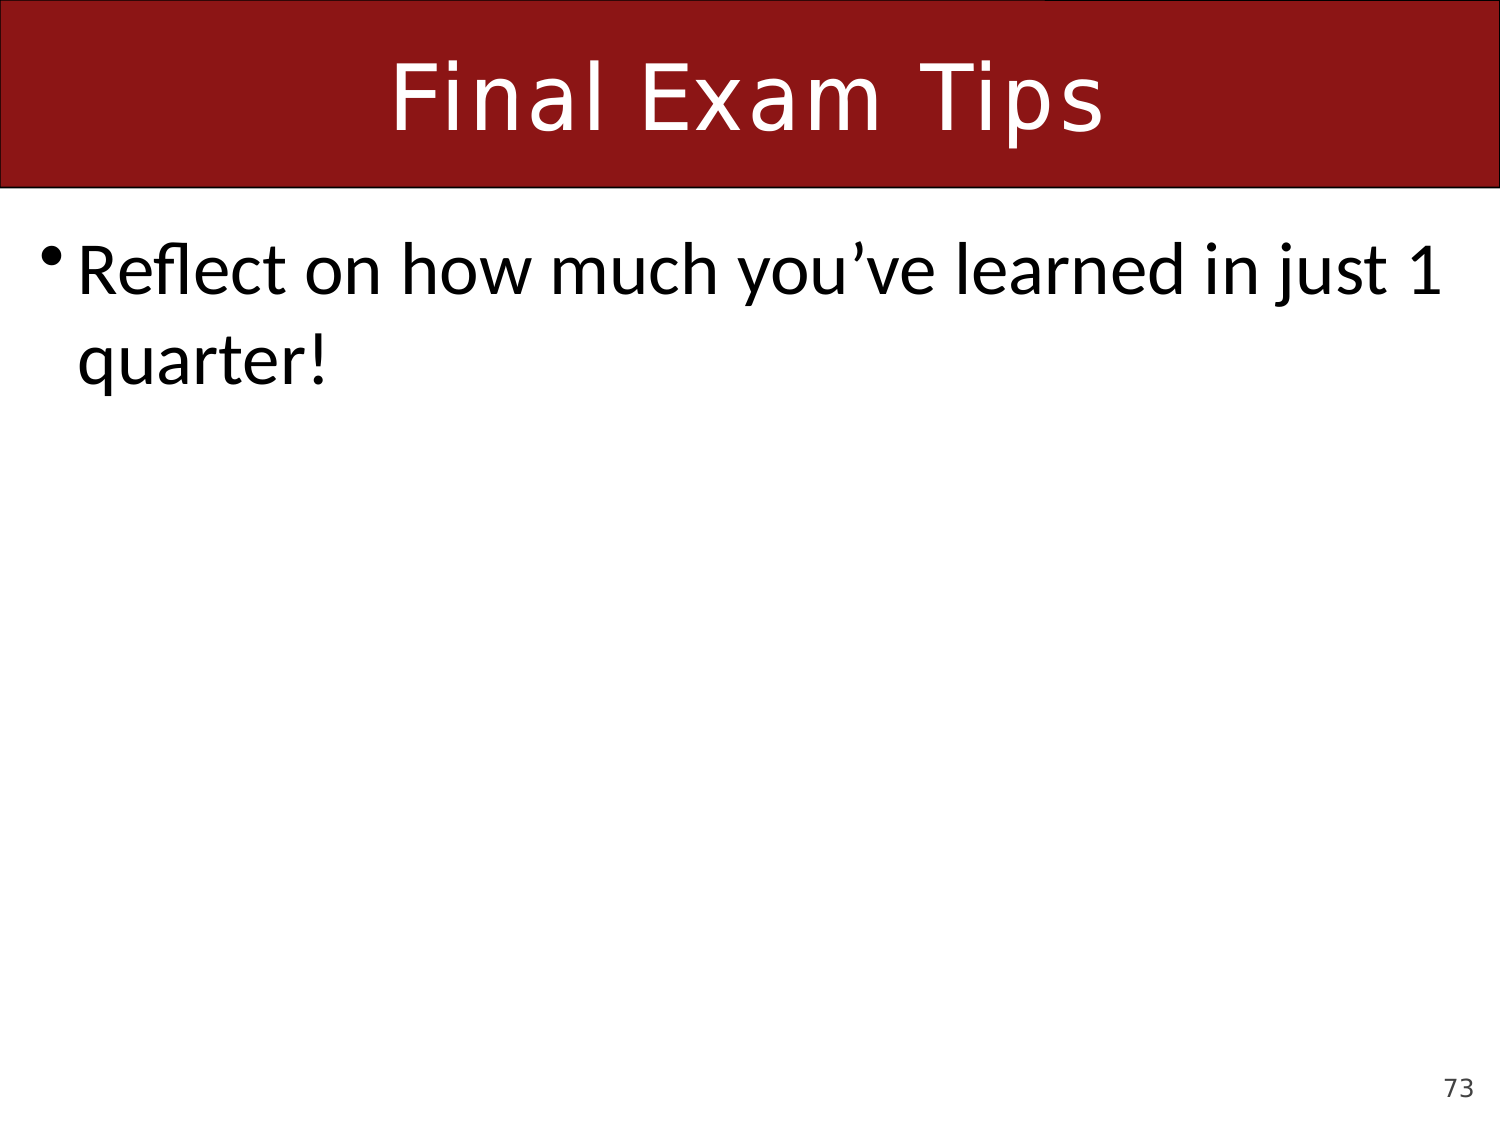

# Final Exam Tips
Reflect on how much you’ve learned in just 1 quarter!